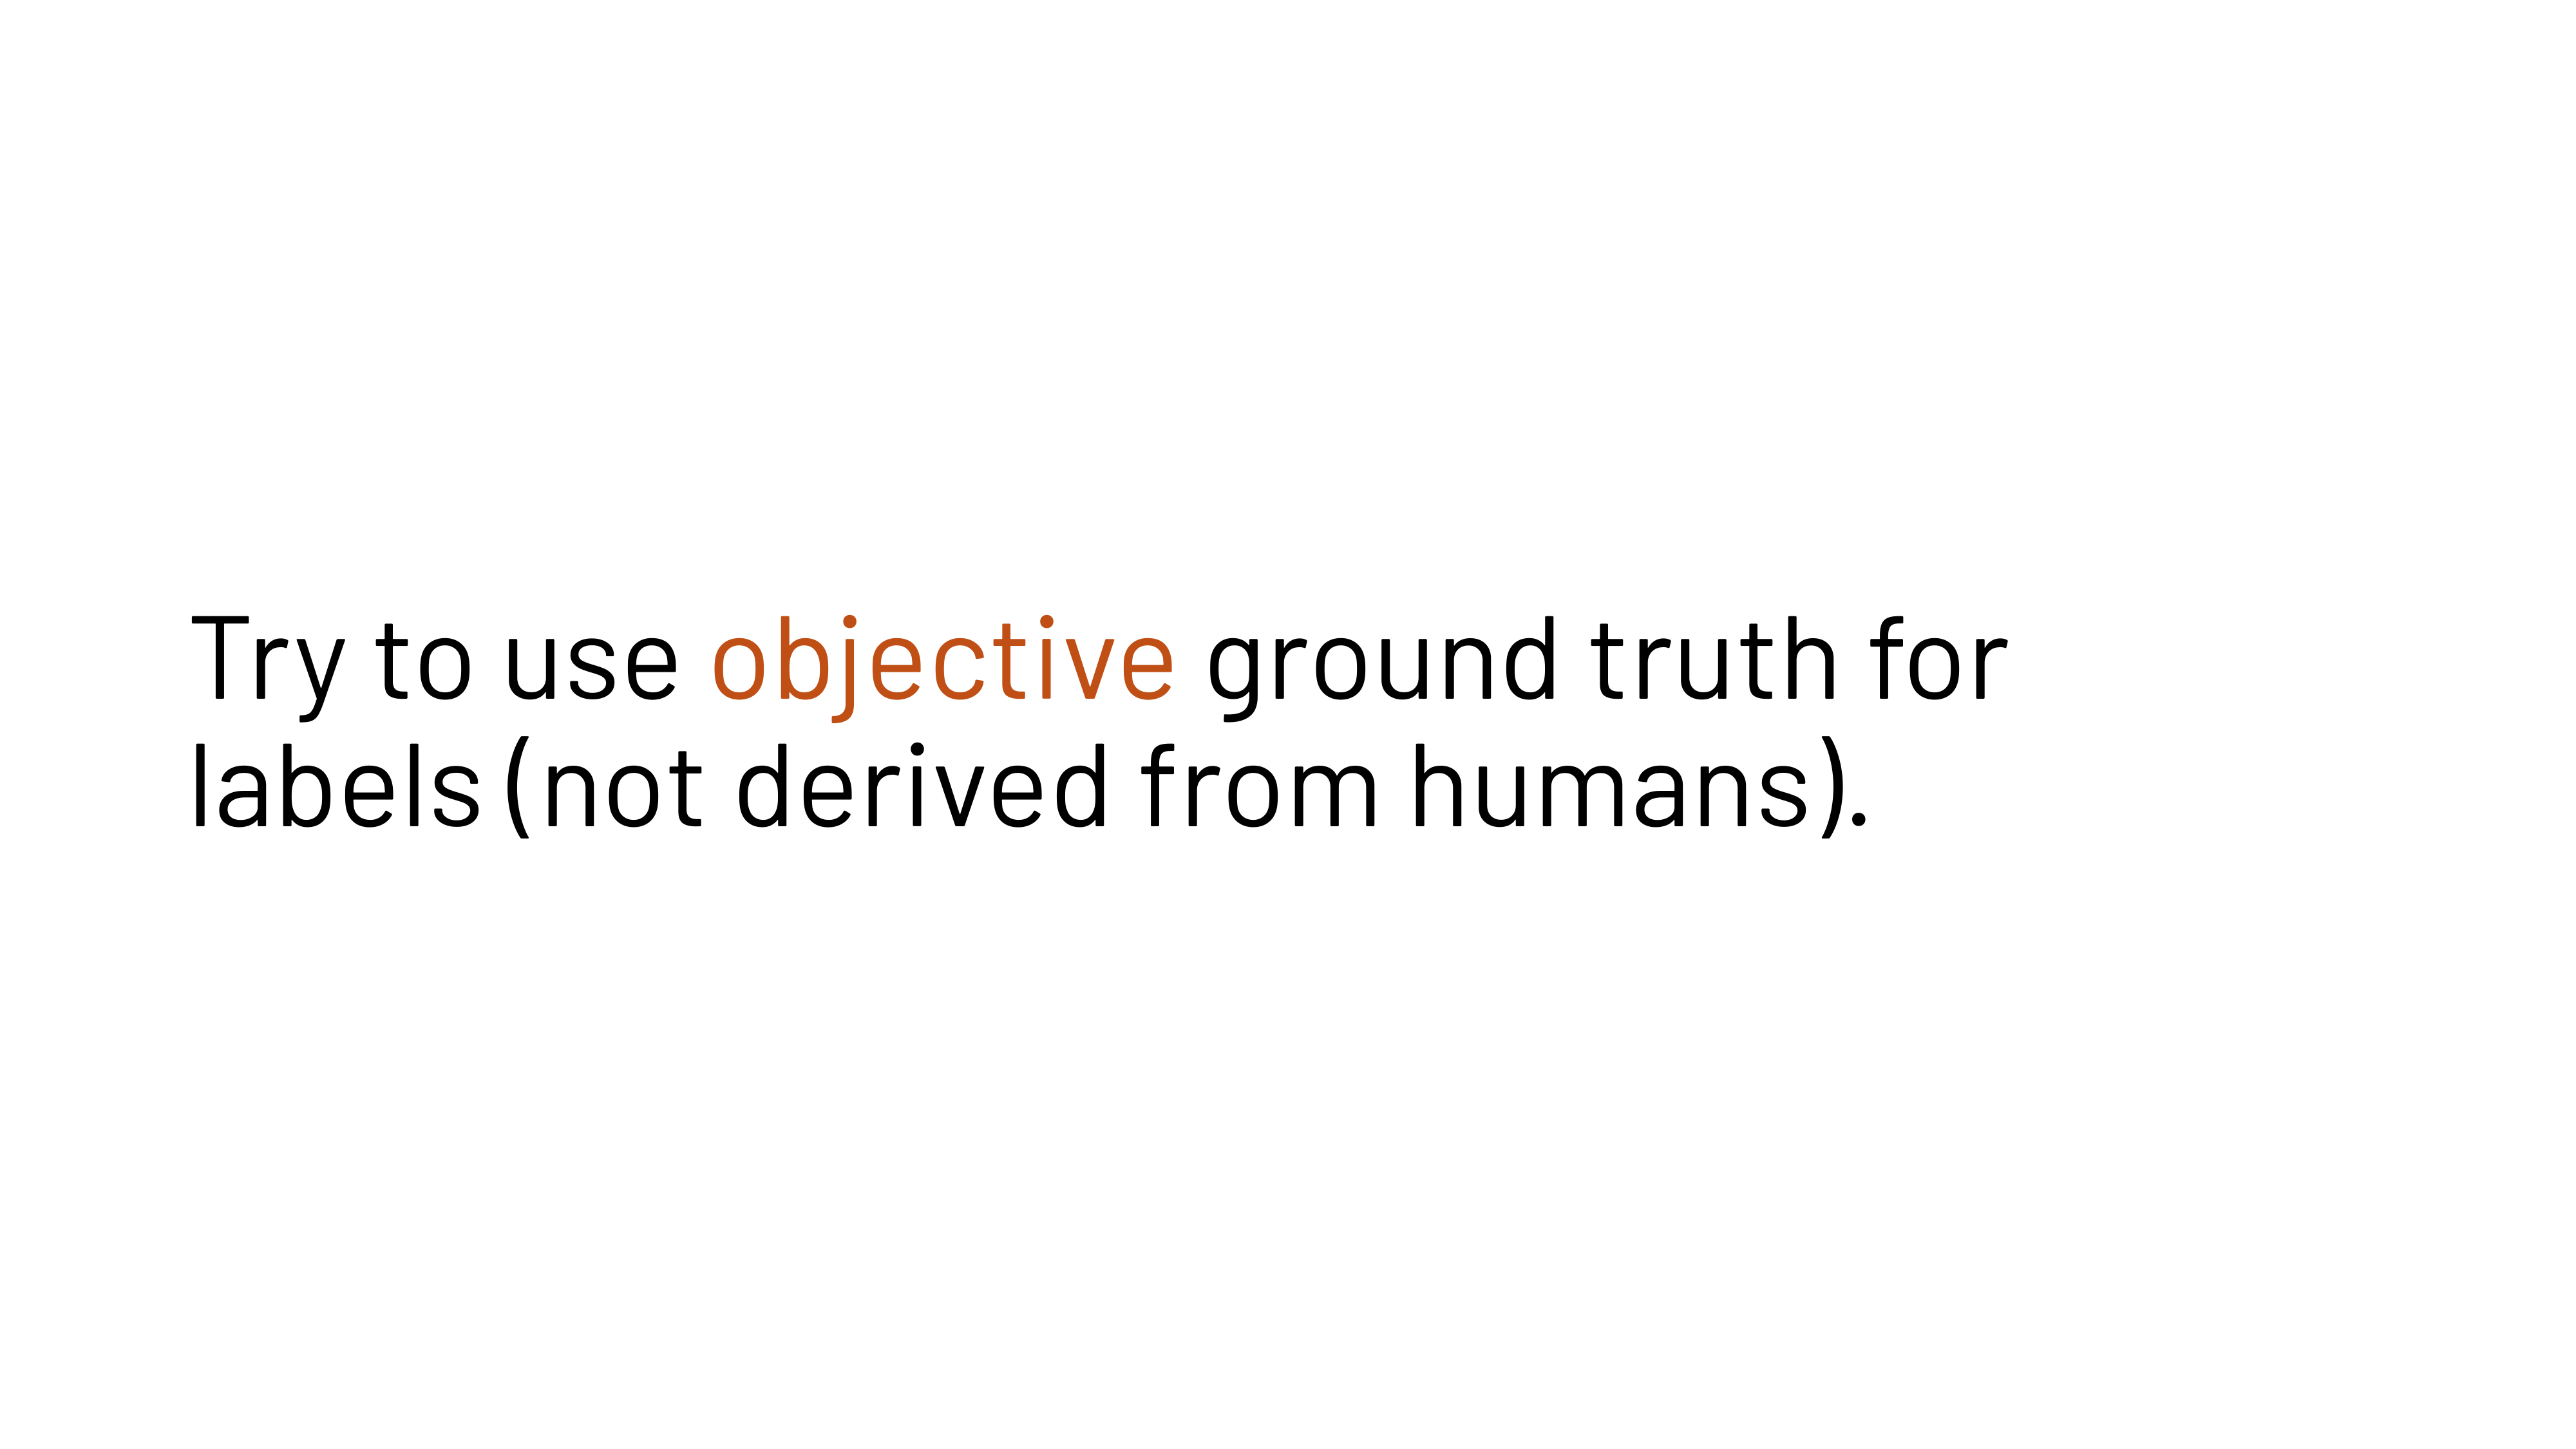

# Try to use objective ground truth for labels (not derived from humans).